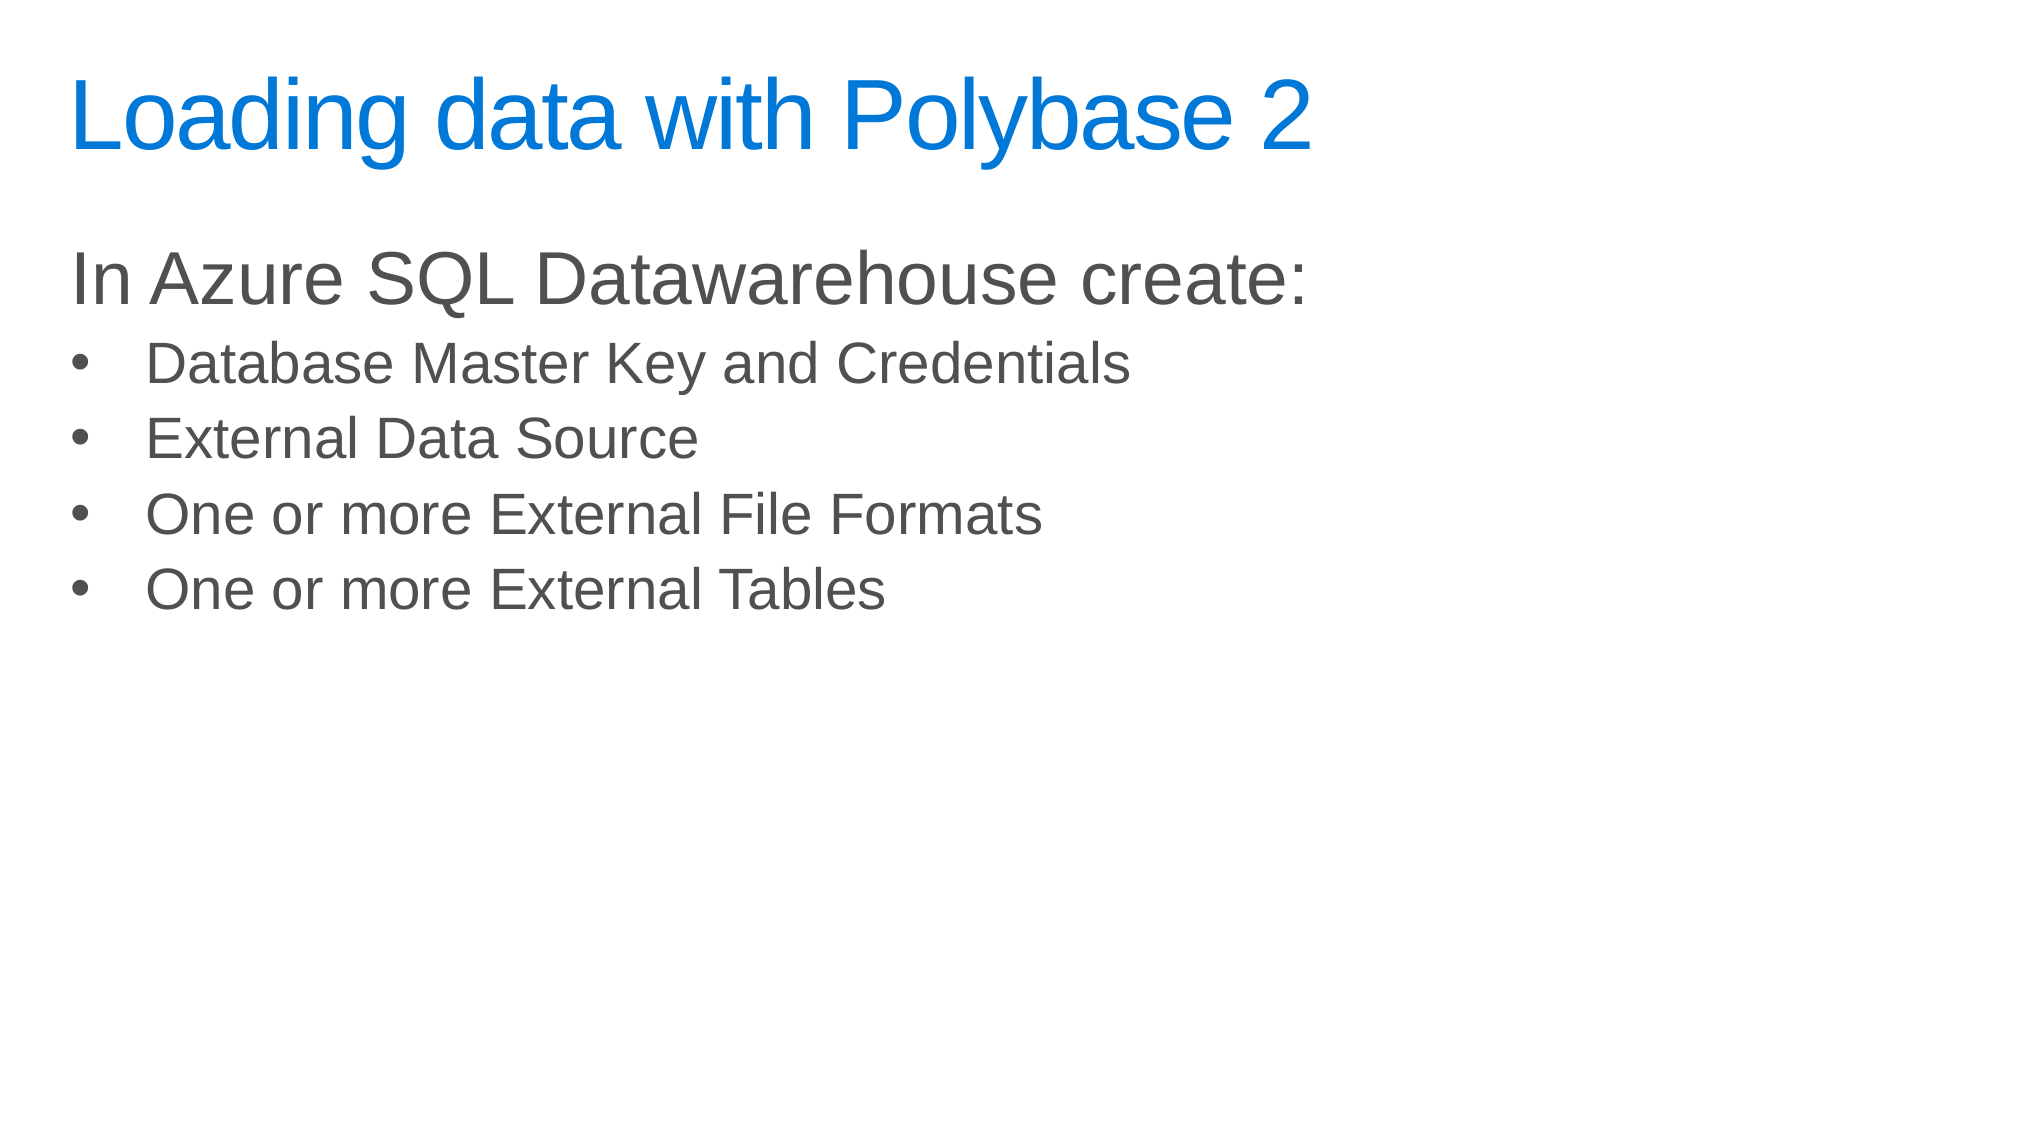

# Loading data with Polybase 2
In Azure SQL Datawarehouse create:
Database Master Key and Credentials
External Data Source
One or more External File Formats
One or more External Tables